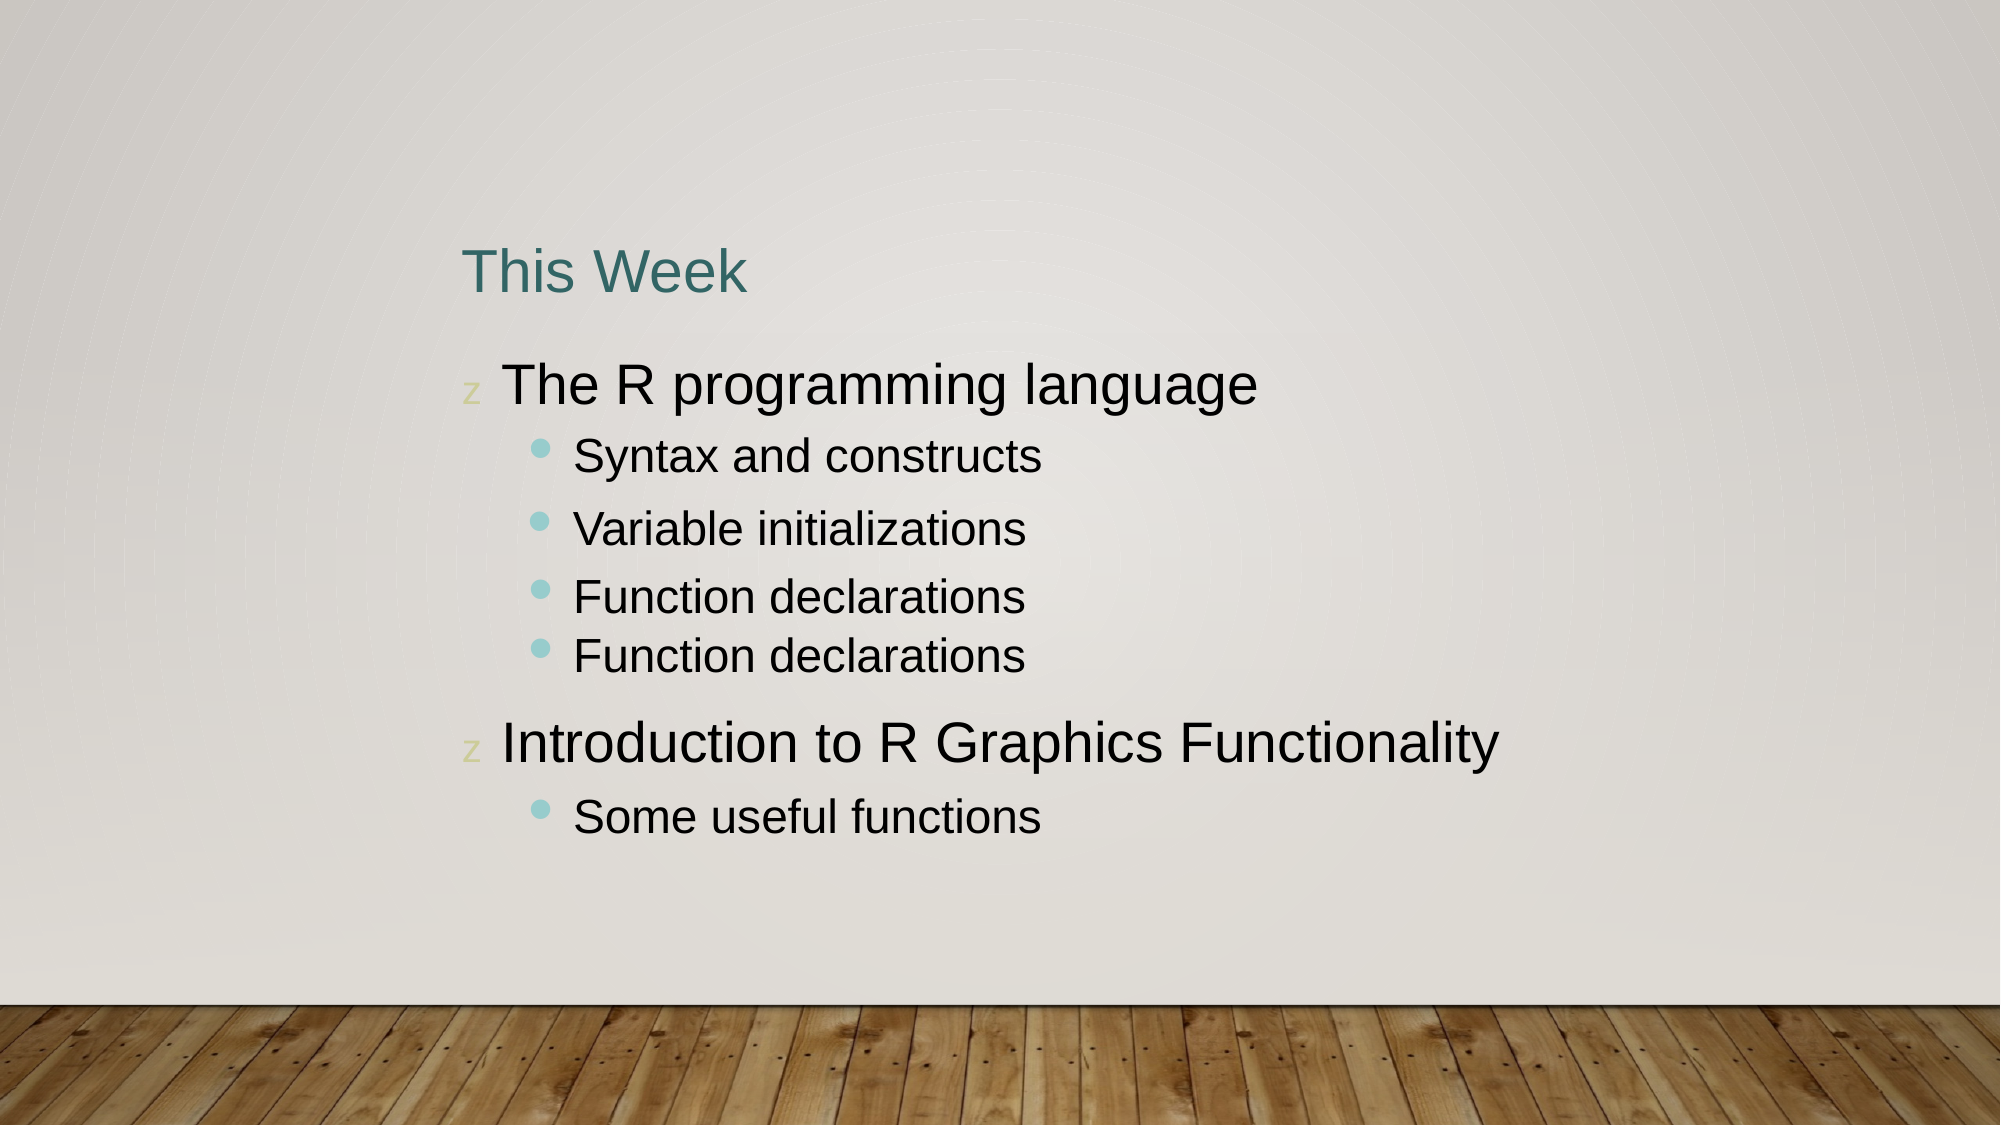

This Week
z The R programming language
• Syntax and constructs
• Variable initializations
• Function declarations
• Function declarations
z Introduction to R Graphics Functionality
• Some useful functions